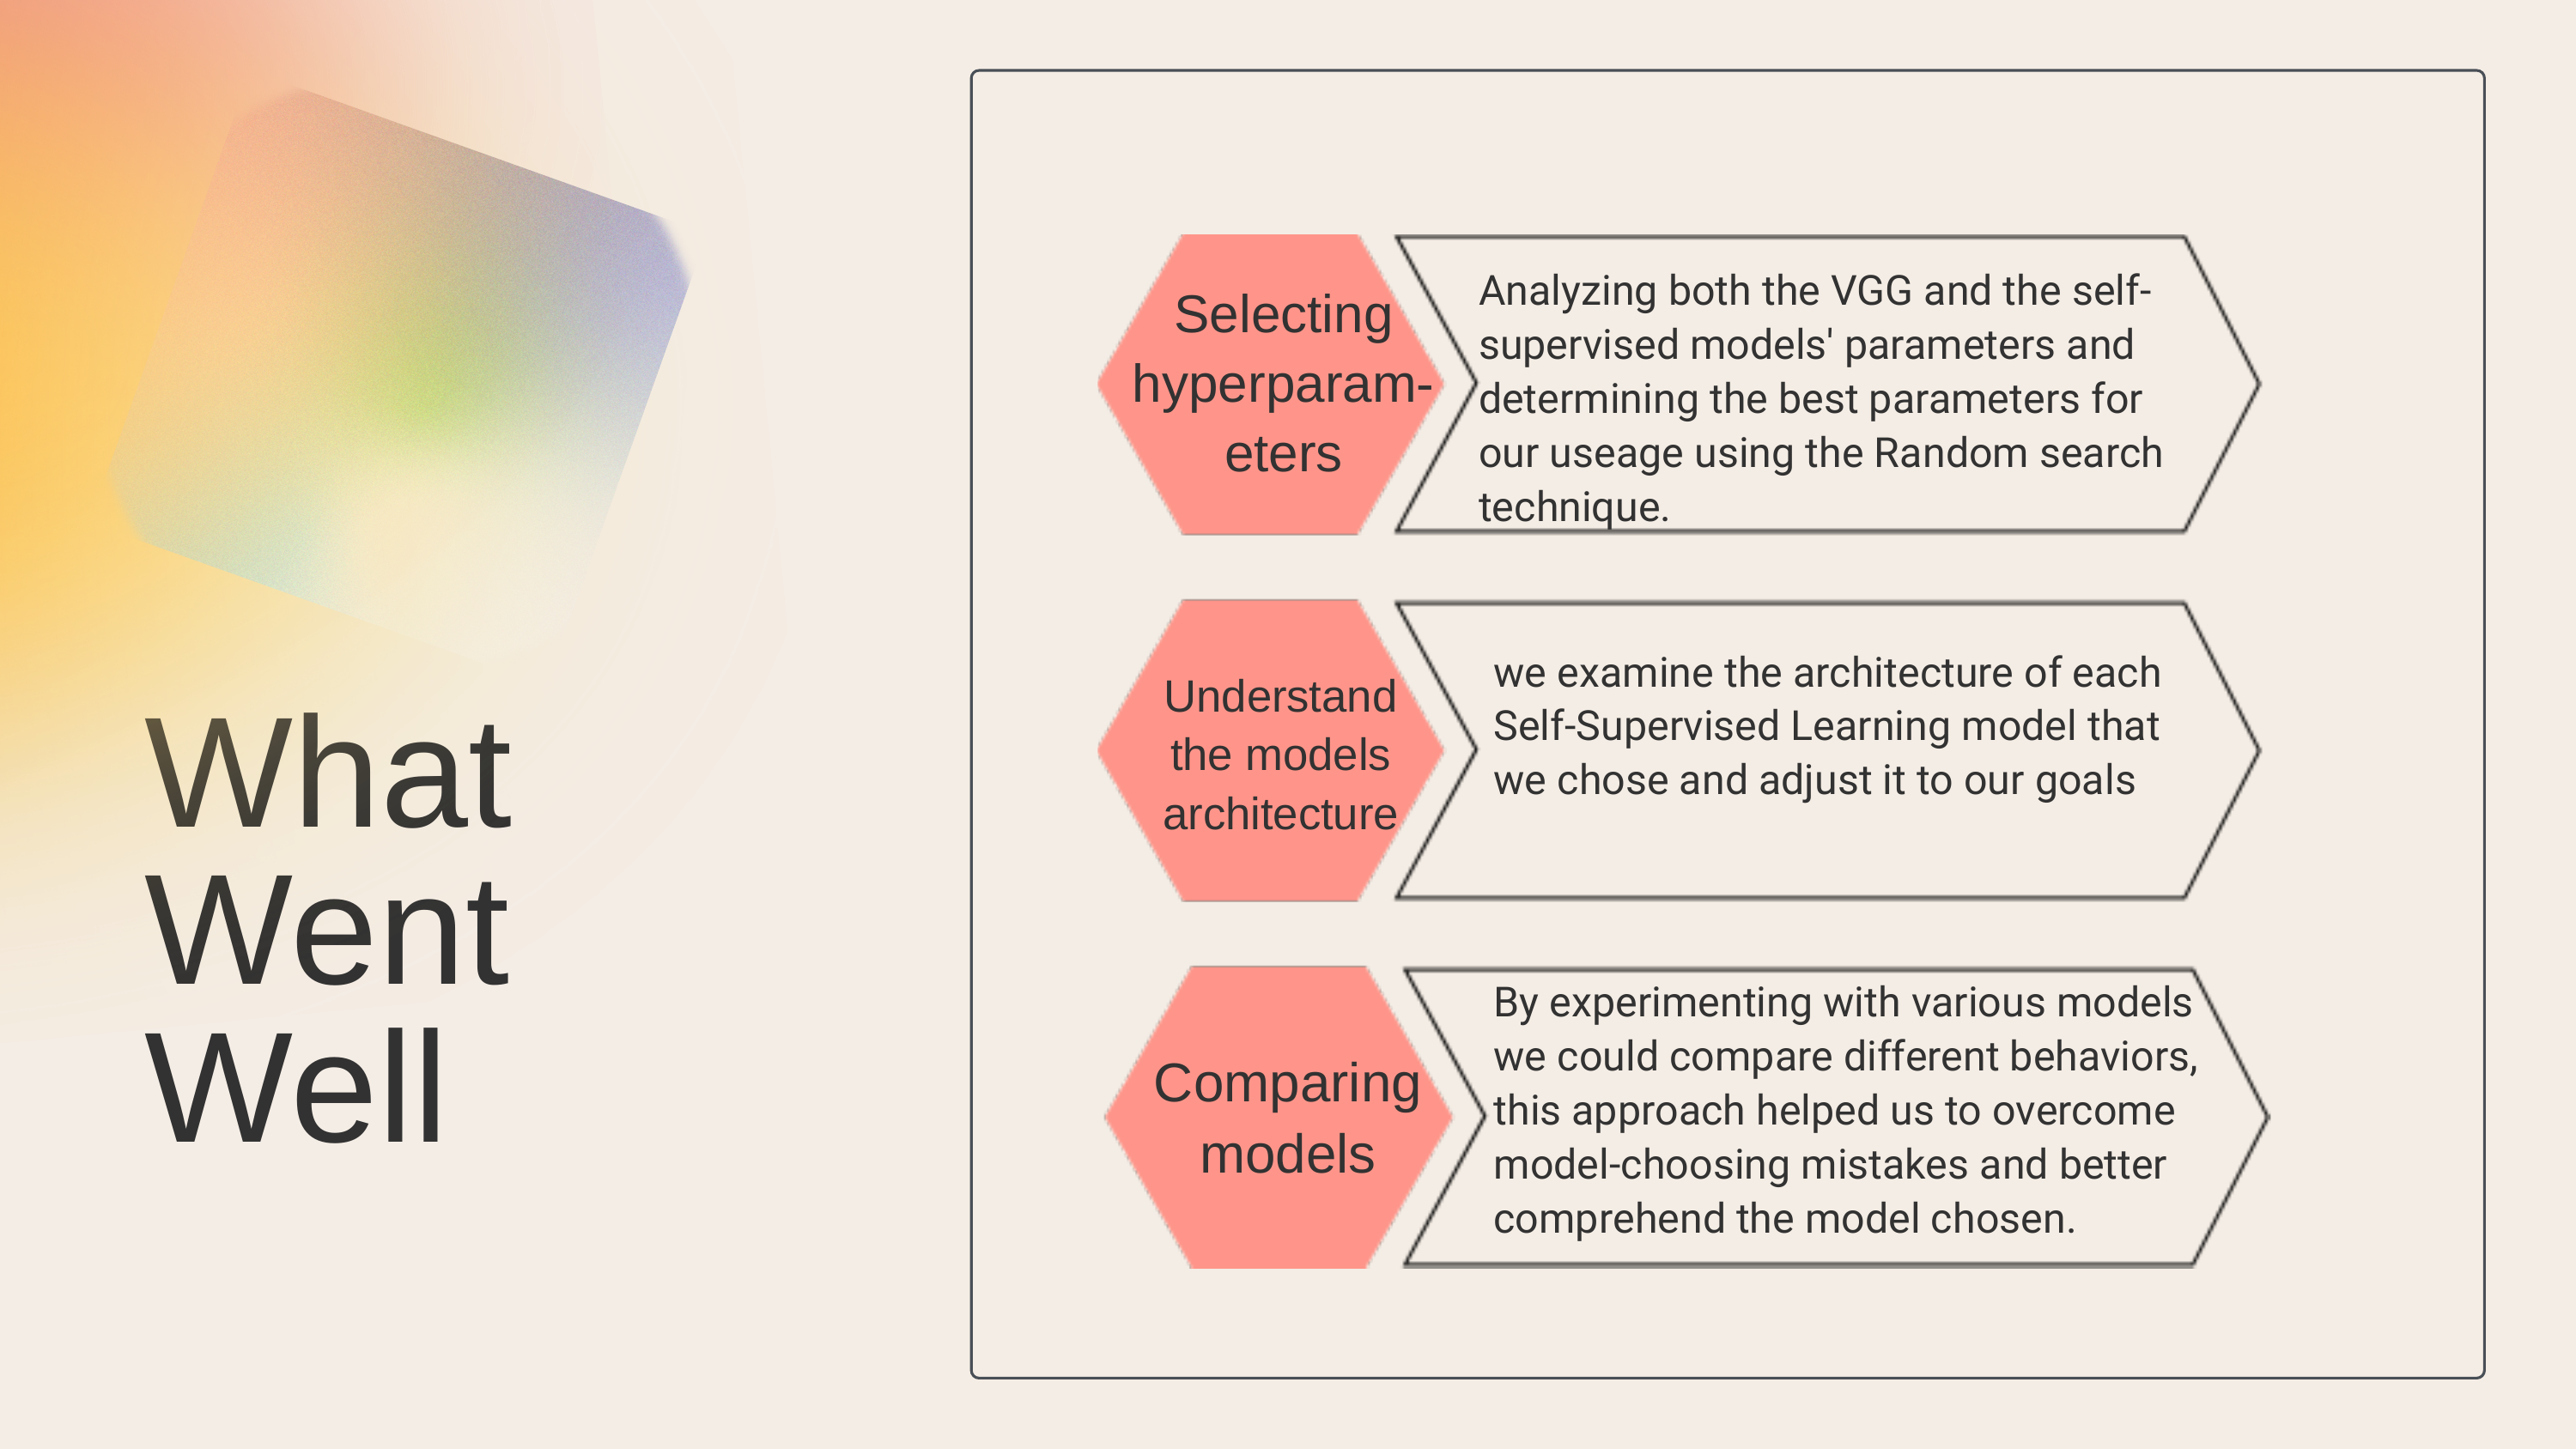

Analyzing both the VGG and the self-supervised models' parameters and determining the best parameters for our useage using the Random search technique.
Selecting hyperparam-eters
we examine the architecture of each Self-Supervised Learning model that we chose and adjust it to our goals
Understand the models architecture
What Went Well
By experimenting with various models we could compare different behaviors, this approach helped us to overcome model-choosing mistakes and better comprehend the model chosen.
Comparing models